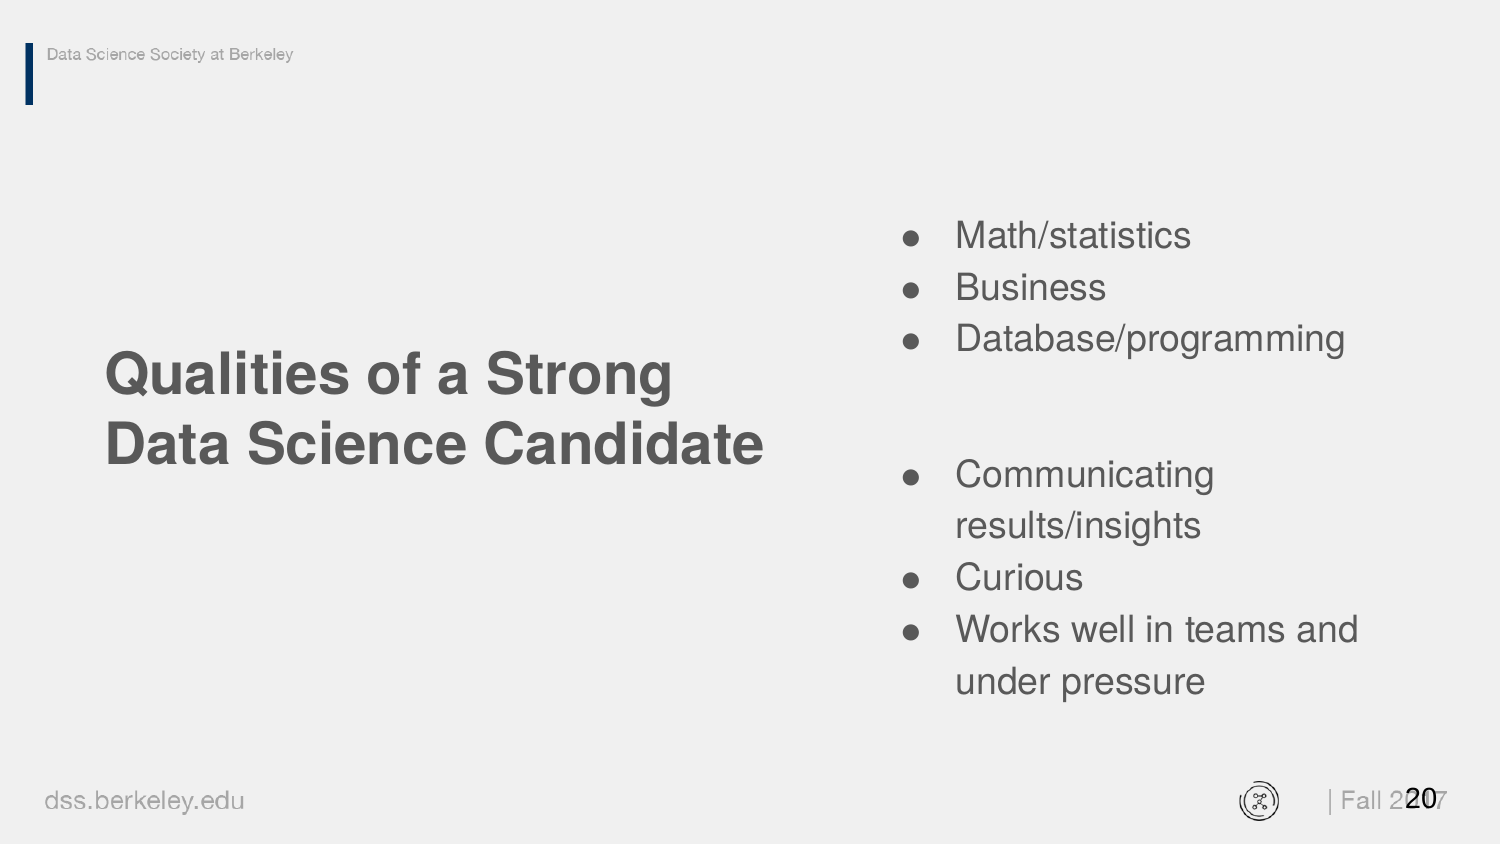

Math/statistics
Business
Database/programming

Communicating results/insights
Curious
Works well in teams and under pressure
# Qualities of a Strong Data Science Candidate
20